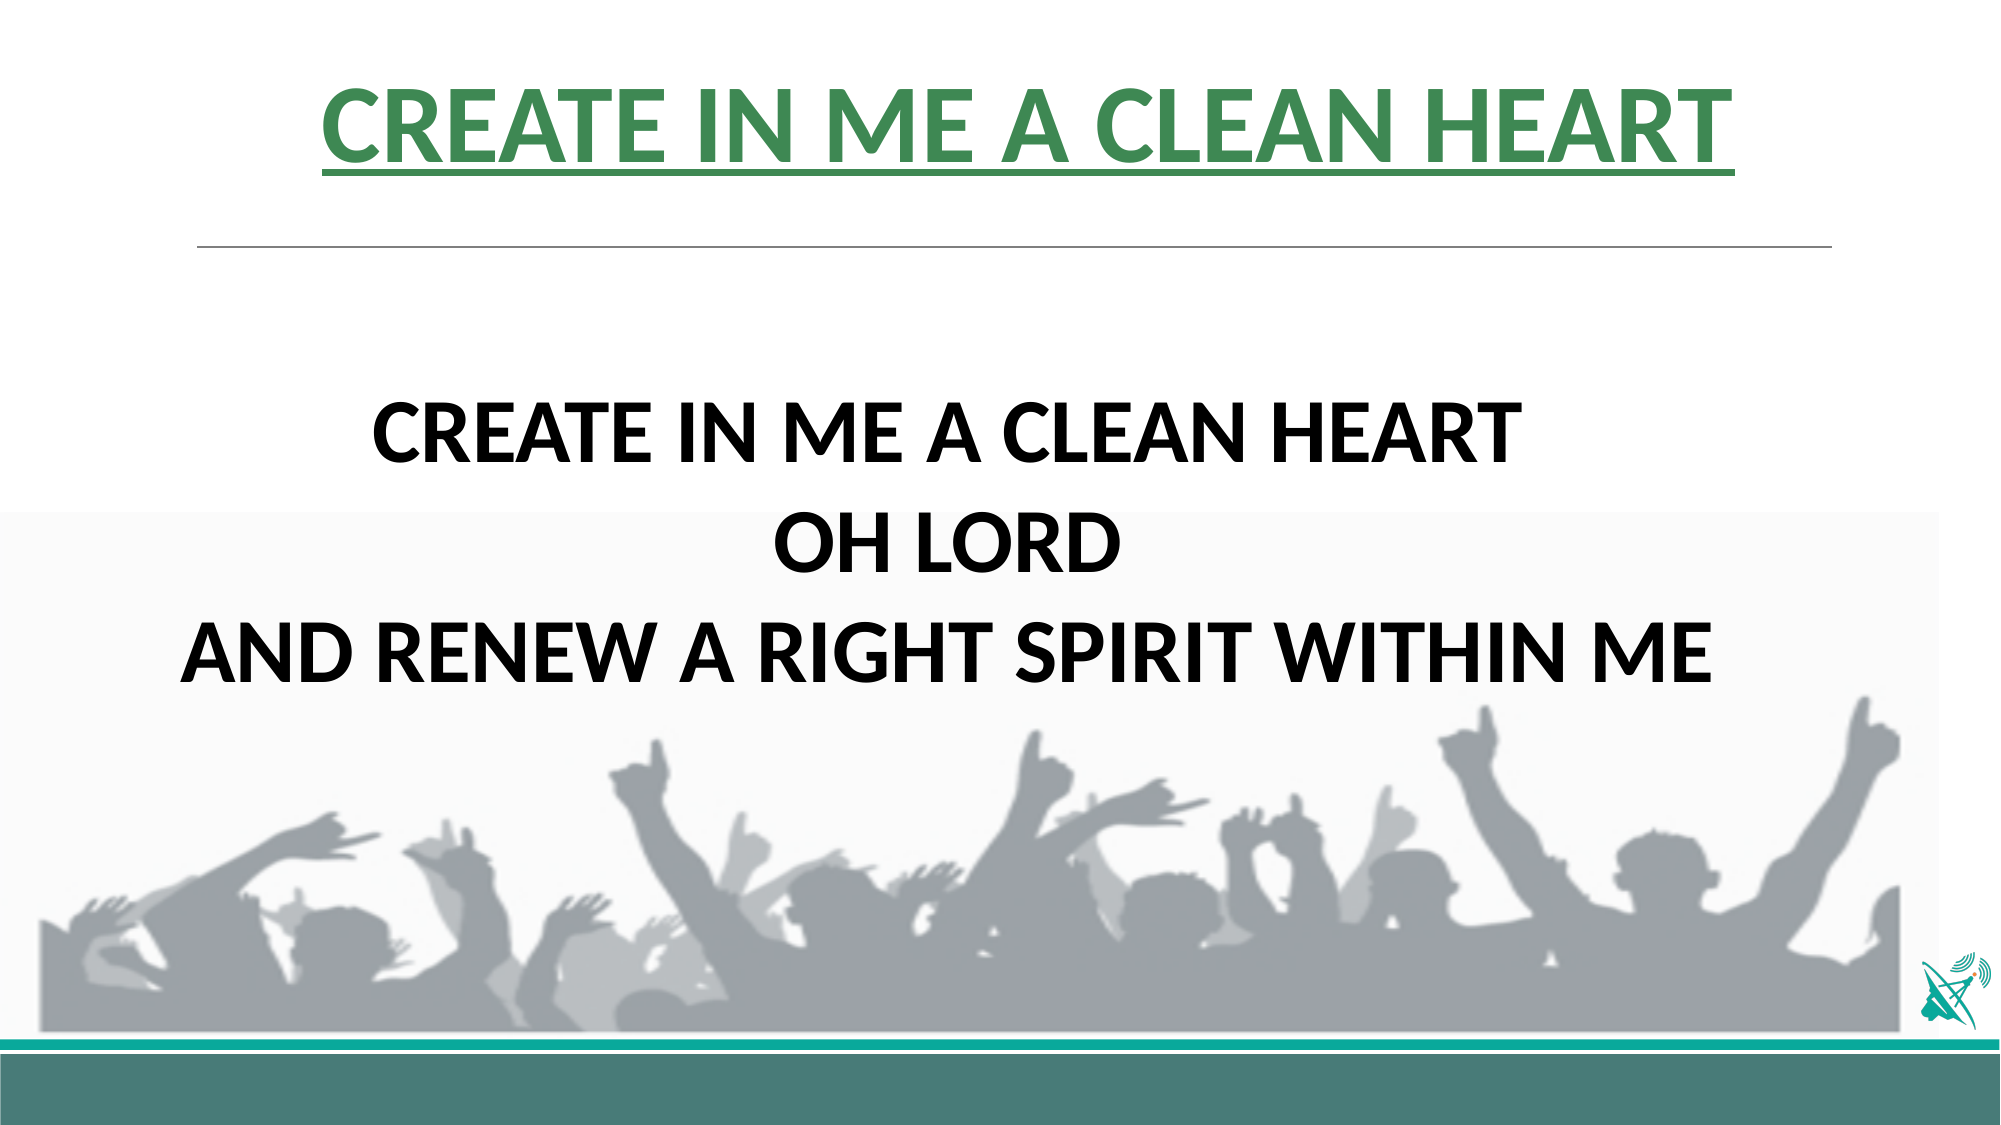

# CREATE IN ME A CLEAN HEART
CREATE IN ME A CLEAN HEART
OH LORD
AND RENEW A RIGHT SPIRIT WITHIN ME